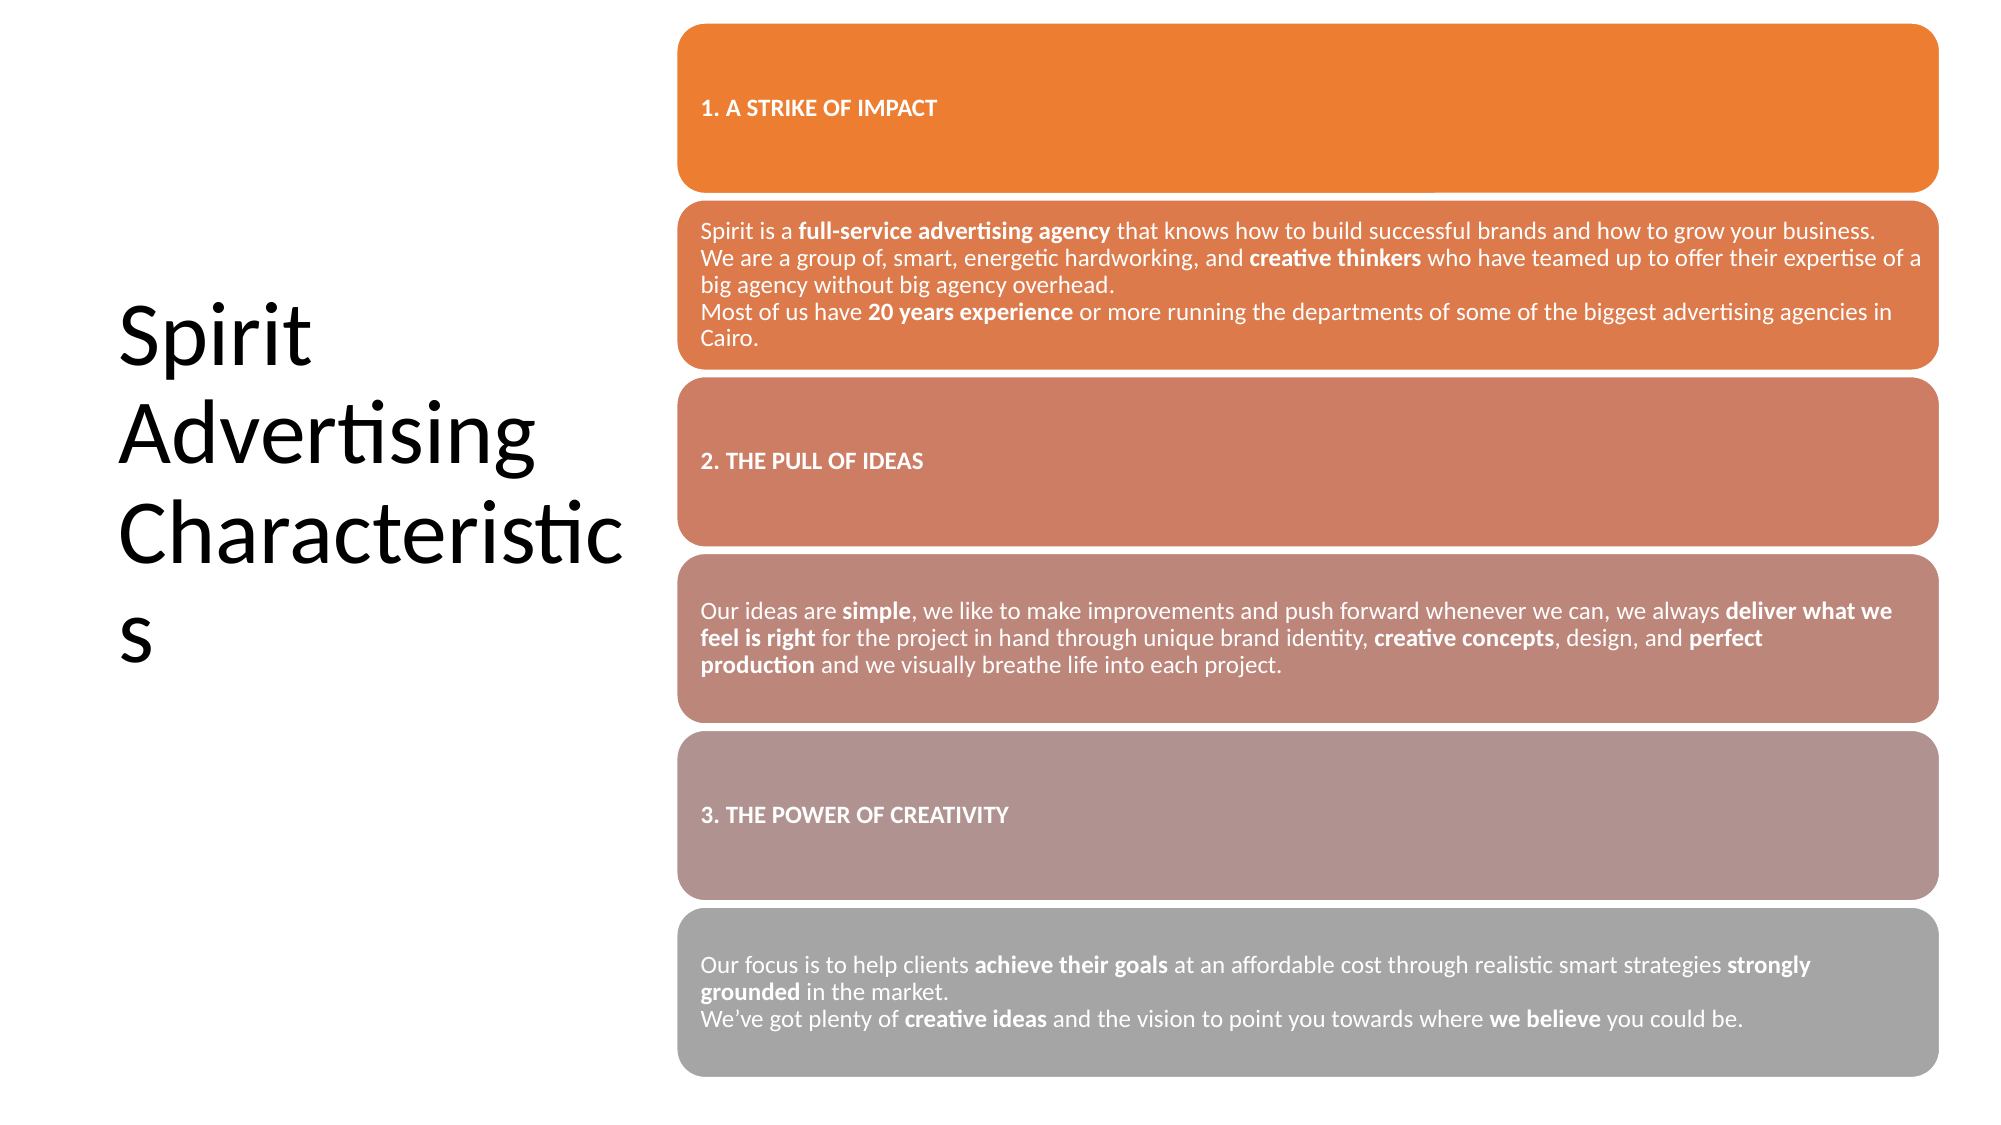

1. A STRIKE OF IMPACT
Spirit is a full-service advertising agency that knows how to build successful brands and how to grow your business.
We are a group of, smart, energetic hardworking, and creative thinkers who have teamed up to offer their expertise of a big agency without big agency overhead.
Most of us have 20 years experience or more running the departments of some of the biggest advertising agencies in Cairo.
2. THE PULL OF IDEAS
Our ideas are simple, we like to make improvements and push forward whenever we can, we always deliver what we feel is right for the project in hand through unique brand identity, creative concepts, design, and perfect production and we visually breathe life into each project.
3. THE POWER OF CREATIVITY
Our focus is to help clients achieve their goals at an affordable cost through realistic smart strategies strongly grounded in the market.
We’ve got plenty of creative ideas and the vision to point you towards where we believe you could be.
# Spirit Advertising Characteristics